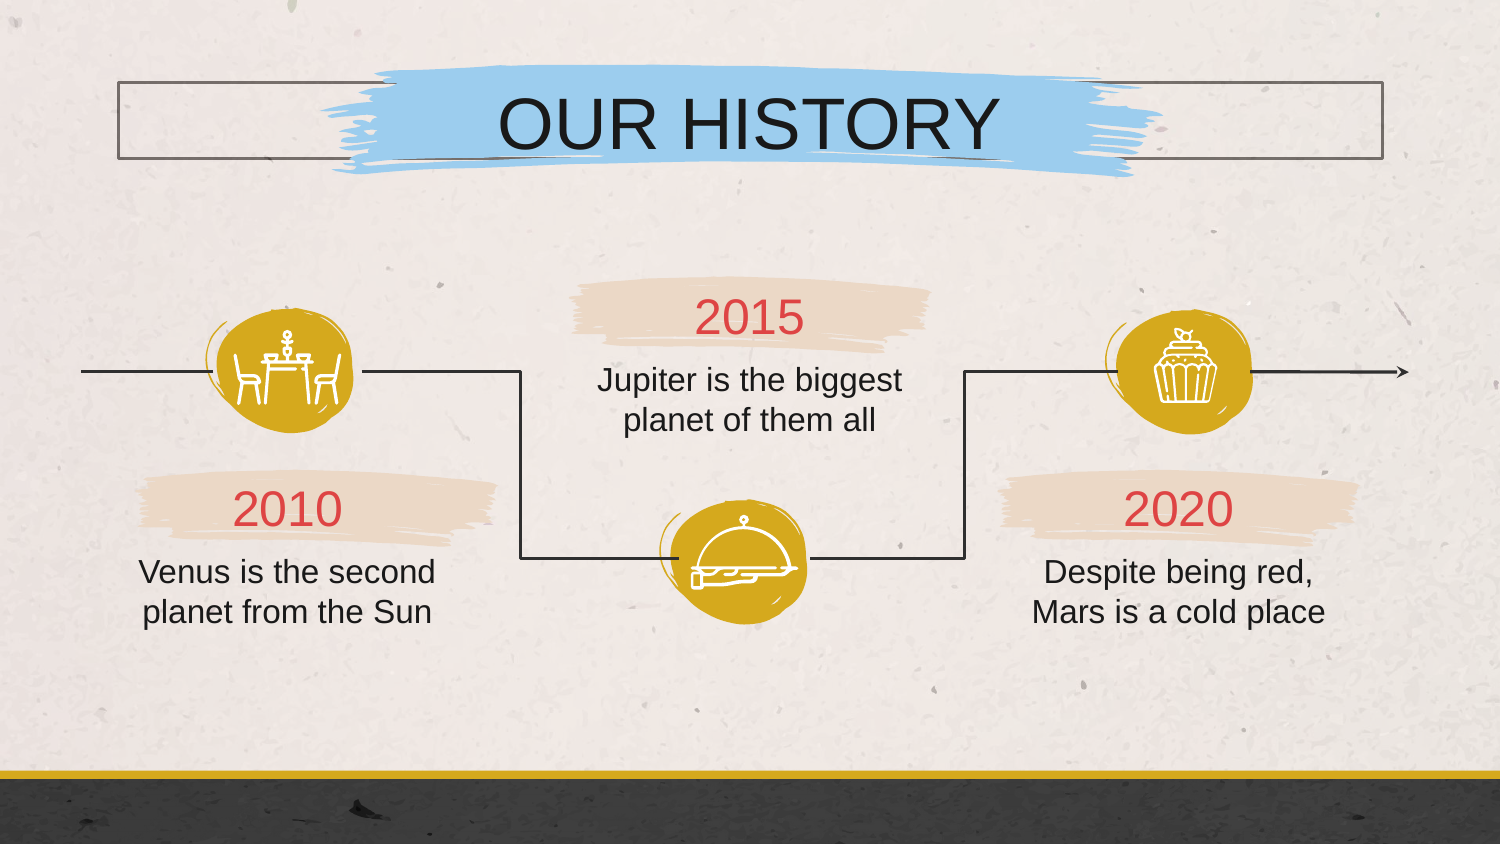

# OUR HISTORY

2015

Jupiter is the biggest planet of them all

2010
2020

Despite being red, Mars is a cold place
Venus is the second planet from the Sun